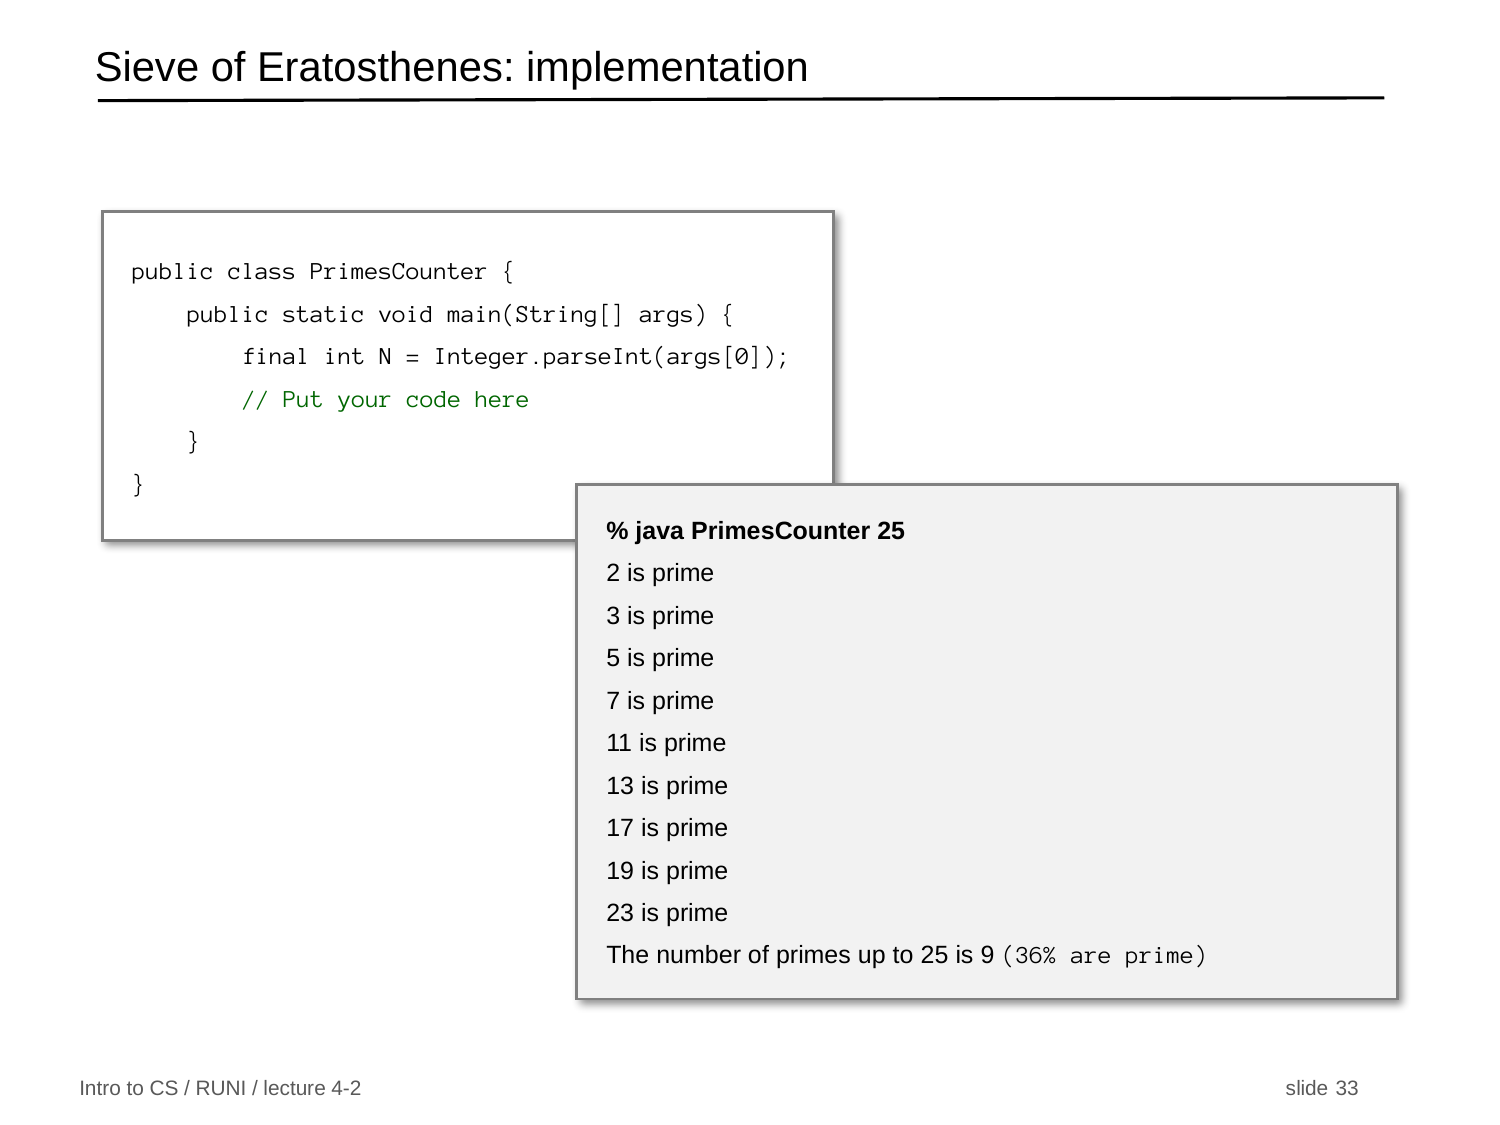

# Sieve of Eratosthenes: implementation
public class PrimesCounter {
    public static void main(String[] args) {
        final int N = Integer.parseInt(args[0]);
        // Put your code here
    }
}
% java PrimesCounter 25
2 is prime
3 is prime
5 is prime
7 is prime
11 is prime
13 is prime
17 is prime
19 is prime
23 is prime
The number of primes up to 25 is 9 (36% are prime)